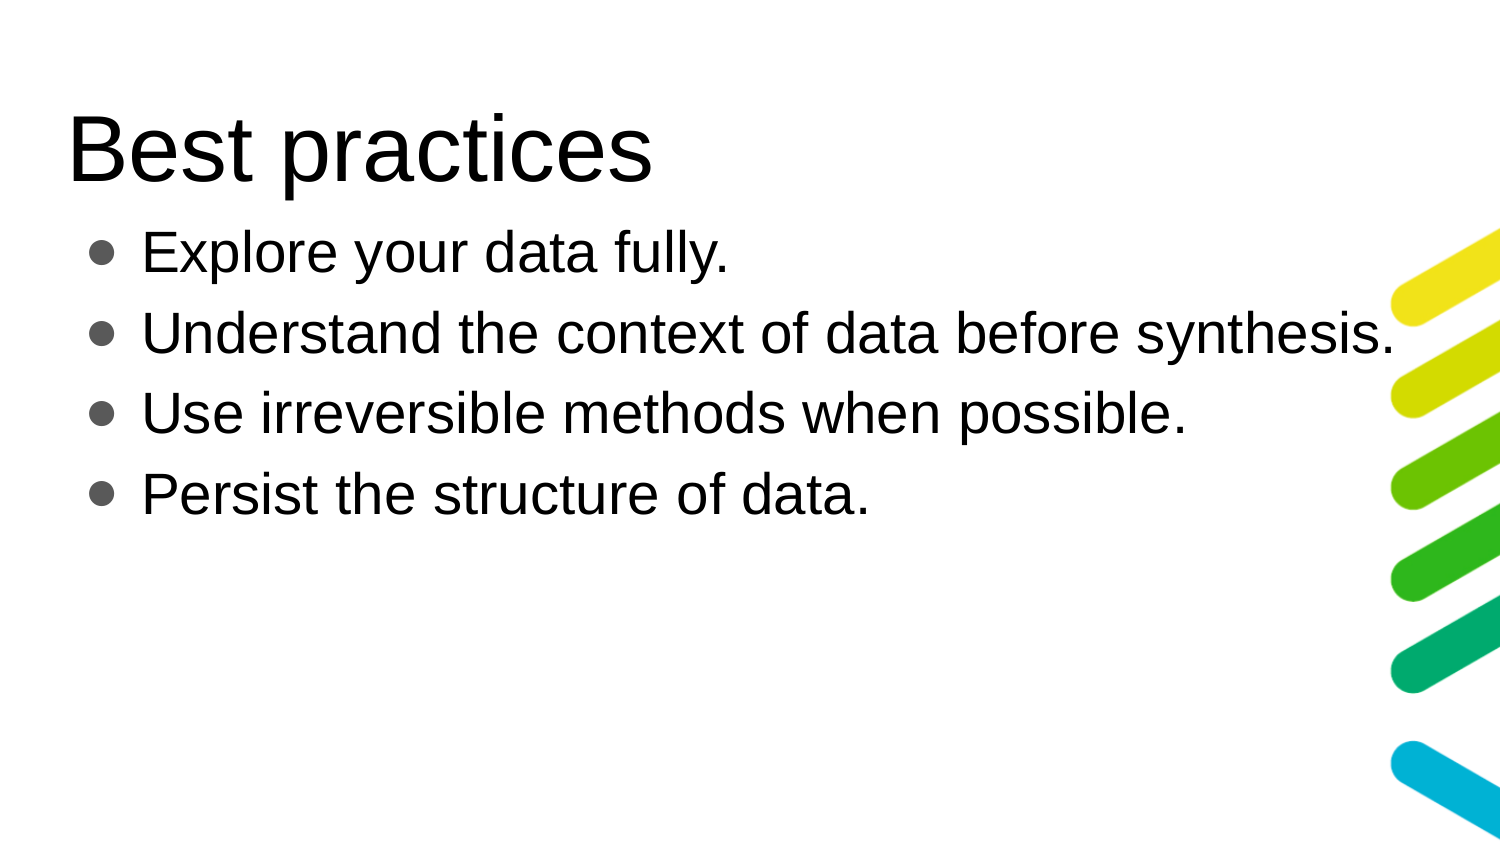

# Best practices
Explore your data fully.
Understand the context of data before synthesis.
Use irreversible methods when possible.
Persist the structure of data.